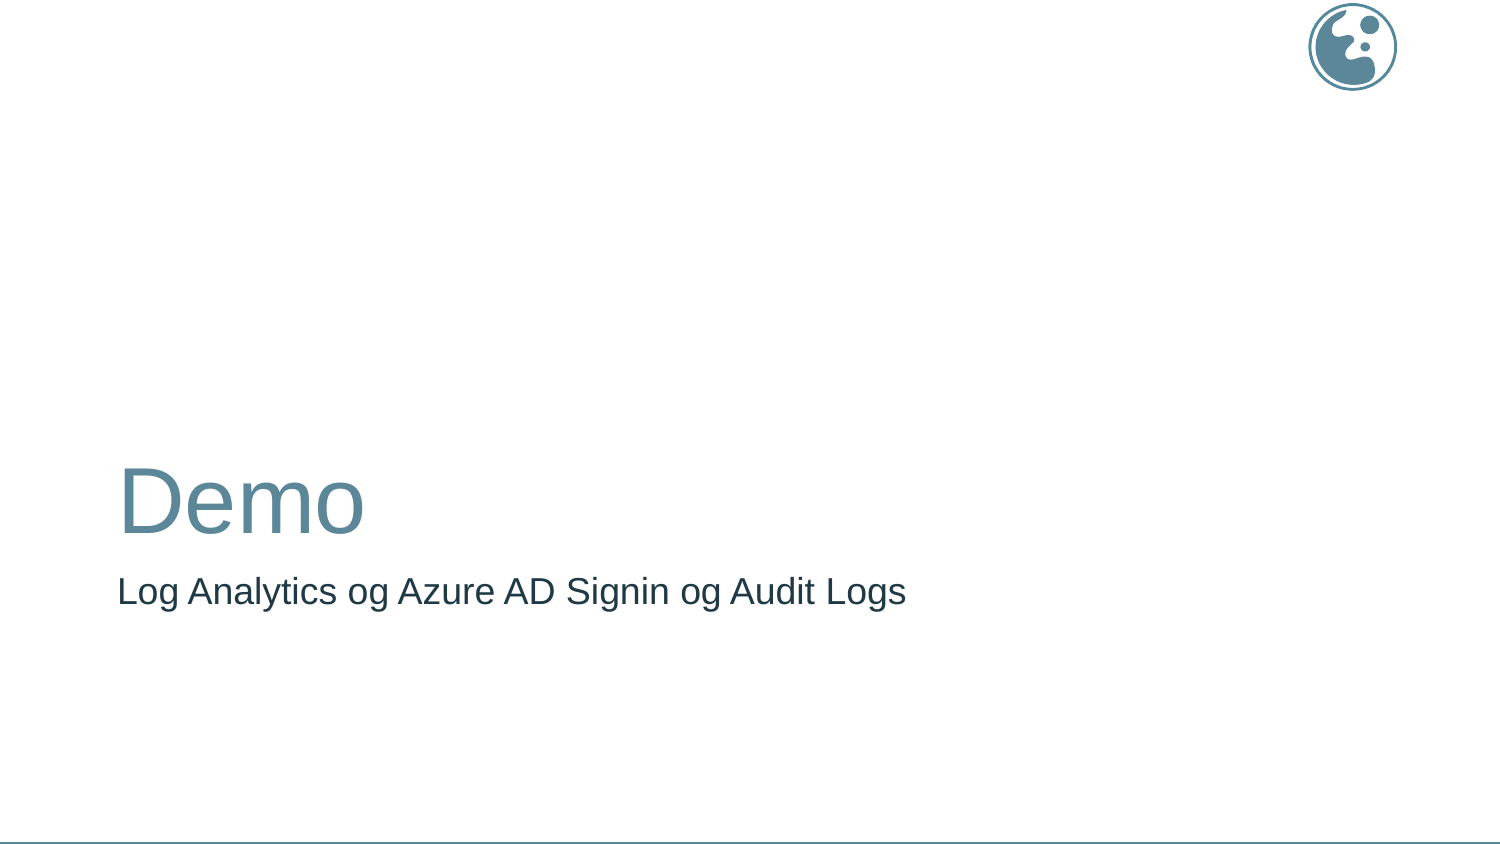

# Demo
Log Analytics og Azure AD Signin og Audit Logs